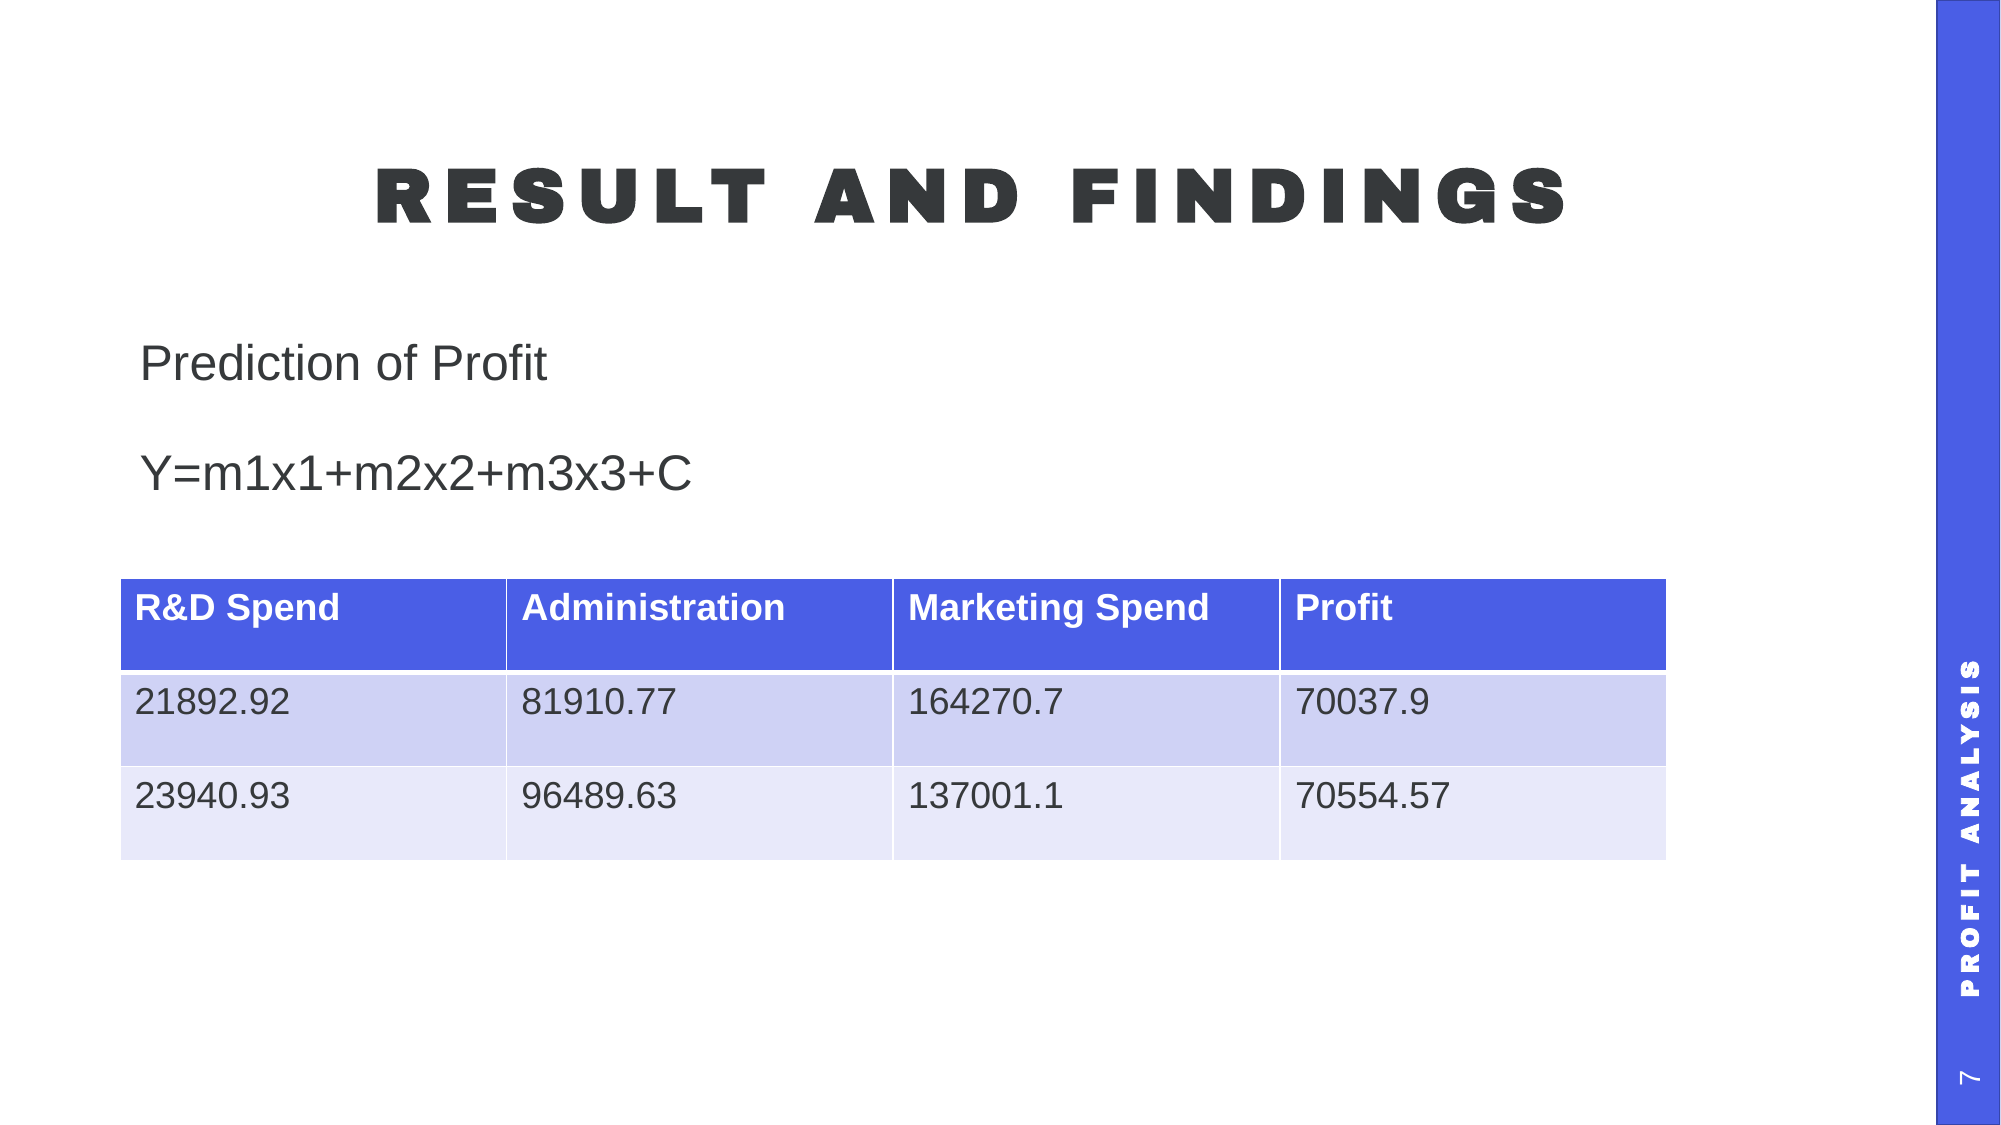

# RESULT AND FINDINGS
Prediction of Profit
Y=m1x1+m2x2+m3x3+C

PROFIT ANALYSIS
| R&D Spend | Administration | Marketing Spend | Profit |
| --- | --- | --- | --- |
| 21892.92 | 81910.77 | 164270.7 | 70037.9 |
| 23940.93 | 96489.63 | 137001.1 | 70554.57 |
7